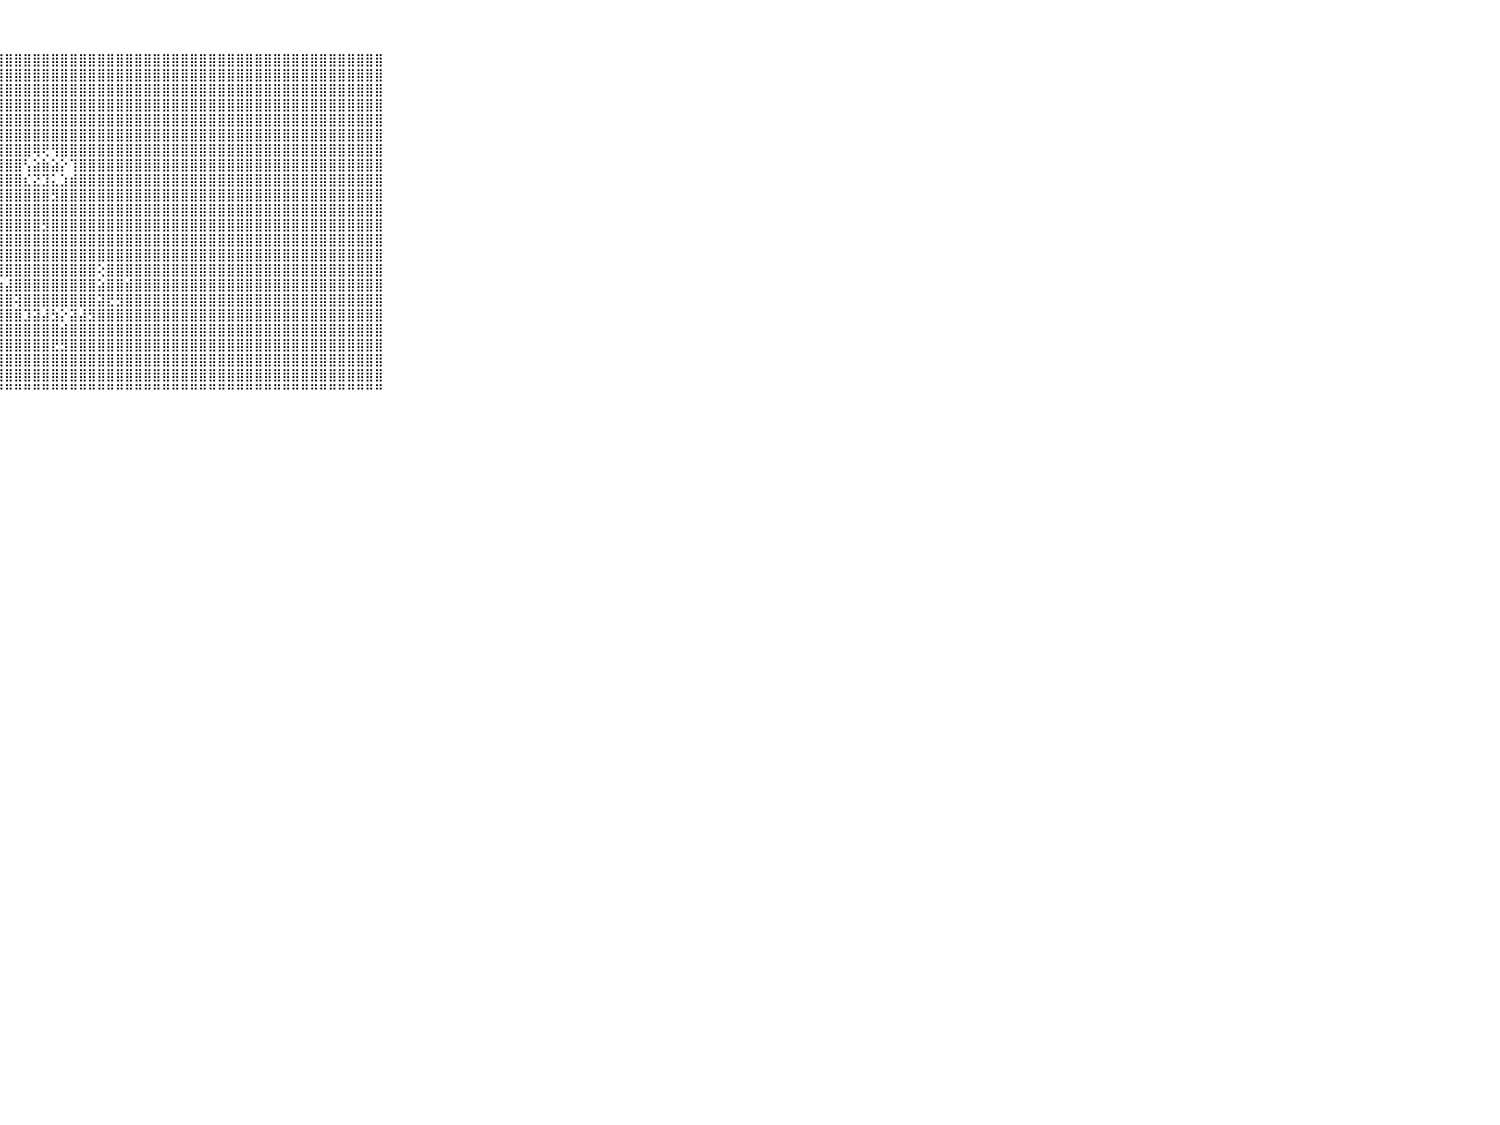

⠀⠀⠀⠀⠀⠀⠀⠀⠀⠀⠀⣿⣿⣿⣿⣿⣿⣿⣿⣿⣿⣿⣿⢷⢸⣿⣿⣿⣿⣿⣿⣿⣿⣿⣿⣿⣿⣿⣿⣿⣿⣿⣿⣿⣿⣿⣿⣿⣿⣿⣿⣿⣿⣿⣿⣿⣿⣿⣿⣿⣿⣿⣿⣿⣿⣿⣿⣿⣿⠀⠀⠀⠀⠀⠀⠀⠀⠀⠀⠀⠀
⠀⠀⠀⠀⠀⠀⠀⠀⠀⠀⠀⣿⣿⣿⣿⣿⣿⣿⣿⣿⣿⣿⣿⡇⢸⣿⣿⣿⣿⣿⣿⣿⣿⣿⣿⣿⣿⣿⣿⣿⣿⣿⣿⣿⣿⣿⣿⣿⣿⣿⣿⣿⣿⣿⣿⣿⣿⣿⣿⣿⣿⣿⣿⣿⣿⣿⣿⣿⣿⠀⠀⠀⠀⠀⠀⠀⠀⠀⠀⠀⠀
⠀⠀⠀⠀⠀⠀⠀⠀⠀⠀⠀⣿⣿⣿⣿⣿⣿⣿⣿⣿⣿⣿⣿⡇⢸⣿⣿⣿⣿⣿⣿⣿⣿⣿⣿⣿⣿⣿⣿⣿⣿⣿⣿⣿⣿⣿⣿⣿⣿⣿⣿⣿⣿⣿⣿⣿⣿⣿⣿⣿⣿⣿⣿⣿⣿⣿⣿⣿⣿⠀⠀⠀⠀⠀⠀⠀⠀⠀⠀⠀⠀
⠀⠀⠀⠀⠀⠀⠀⠀⠀⠀⠀⣿⣿⣿⣿⣿⣿⣿⣿⣿⣿⣿⣿⡇⢸⣿⣿⣿⣿⣿⣿⣿⣿⣿⣿⣿⣿⣿⣿⣿⣿⣿⣿⣿⣿⣿⣿⣿⣿⣿⣿⣿⣿⣿⣿⣿⣿⣿⣿⣿⣿⣿⣿⣿⣿⣿⣿⣿⣿⠀⠀⠀⠀⠀⠀⠀⠀⠀⠀⠀⠀
⠀⠀⠀⠀⠀⠀⠀⠀⠀⠀⠀⣿⣿⣿⣿⣿⣿⣿⣿⣿⣿⣿⣿⡇⢸⣿⣿⣿⣿⣿⣿⣿⣿⣿⣿⣿⣿⣿⣿⣿⣿⣿⣿⣿⣿⣿⣿⣿⣿⣿⣿⣿⣿⣿⣿⣿⣿⣿⣿⣿⣿⣿⣿⣿⣿⣿⣿⣿⣿⠀⠀⠀⠀⠀⠀⠀⠀⠀⠀⠀⠀
⠀⠀⠀⠀⠀⠀⠀⠀⠀⠀⠀⣿⣿⣿⣿⣿⣿⣿⣿⣿⣿⣿⣿⡇⢼⣿⣿⣿⣿⣿⣿⣿⣿⣿⣿⣿⣿⣿⣿⣿⣿⣿⣿⣿⣿⣿⣿⣿⣿⣿⣿⣿⣿⣿⣿⣿⣿⣿⣿⣿⣿⣿⣿⣿⣿⣿⣿⣿⣿⠀⠀⠀⠀⠀⠀⠀⠀⠀⠀⠀⠀
⠀⠀⠀⠀⠀⠀⠀⠀⠀⠀⠀⣿⣿⣿⣿⣿⣿⣿⣿⣿⣿⣿⣿⡇⢸⣿⣿⣿⣿⣿⣿⢿⢟⢻⣿⣿⣿⣿⣿⣿⣿⣿⣿⣿⣿⣿⣿⣿⣿⣿⣿⣿⣿⣿⣿⣿⣿⣿⣿⣿⣿⣿⣿⣿⣿⣿⣿⣿⣿⠀⠀⠀⠀⠀⠀⠀⠀⠀⠀⠀⠀
⠀⠀⠀⠀⠀⠀⠀⠀⠀⠀⠀⣿⣿⣿⣿⣿⣿⣿⣿⣿⣿⣿⣿⡇⢸⣿⣿⣿⣿⣿⢣⣵⣷⣵⡕⢹⣿⣿⣿⣿⣿⣿⣿⣿⣿⣿⣿⣿⣿⣿⣿⣿⣿⣿⣿⣿⣿⣿⣿⣿⣿⣿⣿⣿⣿⣿⣿⣿⣿⠀⠀⠀⠀⠀⠀⠀⠀⠀⠀⠀⠀
⠀⠀⠀⠀⠀⠀⠀⠀⠀⠀⠀⣿⣿⣿⣿⣿⣿⣿⣿⣿⣿⣿⣿⡕⢸⣿⣿⣿⣿⣿⣎⣝⣹⣅⣱⣾⣿⣿⣿⣿⣿⣿⣿⣿⣿⣿⣿⣿⣿⣿⣿⣿⣿⣿⣿⣿⣿⣿⣿⣿⣿⣿⣿⣿⣿⣿⣿⣿⣿⠀⠀⠀⠀⠀⠀⠀⠀⠀⠀⠀⠀
⠀⠀⠀⠀⠀⠀⠀⠀⠀⠀⠀⣿⣿⣿⣿⣿⣿⣿⣿⣿⣿⣿⣿⢕⢸⣿⣿⣿⣿⣿⣿⣿⣿⣻⣿⣿⣿⣿⣿⣿⣿⣿⣿⣿⣿⣿⣿⣿⣿⣿⣿⣿⣿⣿⣿⣿⣿⣿⣿⣿⣿⣿⣿⣿⣿⣿⣿⣿⣿⠀⠀⠀⠀⠀⠀⠀⠀⠀⠀⠀⠀
⠀⠀⠀⠀⠀⠀⠀⠀⠀⠀⠀⣿⣿⣿⣿⣿⣿⣿⣿⣿⣿⣿⣿⢕⢸⣿⣿⣿⣿⣿⣿⣿⣿⣿⣿⣿⣿⣿⣿⣿⣿⣿⣿⣿⣿⣿⣿⣿⣿⣿⣿⣿⣿⣿⣿⣿⣿⣿⣿⣿⣿⣿⣿⣿⣿⣿⣿⣿⣿⠀⠀⠀⠀⠀⠀⠀⠀⠀⠀⠀⠀
⠀⠀⠀⠀⠀⠀⠀⠀⠀⠀⠀⣿⣿⣿⣿⣿⣿⣿⣿⣿⣿⣿⣿⢕⢸⣿⣿⣿⣿⣿⣿⣿⣻⣿⣿⣿⣿⣿⣿⣿⣿⣿⣿⣿⣿⣿⣿⣿⣿⣿⣿⣿⣿⣿⣿⣿⣿⣿⣿⣿⣿⣿⣿⣿⣿⣿⣿⣿⣿⠀⠀⠀⠀⠀⠀⠀⠀⠀⠀⠀⠀
⠀⠀⠀⠀⠀⠀⠀⠀⠀⠀⠀⣿⣿⣿⣿⣿⣿⣿⣿⣿⣿⣿⣿⢕⢸⣿⣿⣿⣿⣿⣿⣿⣿⣿⣿⣿⣿⣿⣿⣿⣿⣿⣿⣿⣿⣿⣿⣿⣿⣿⣿⣿⣿⣿⣿⣿⣿⣿⣿⣿⣿⣿⣿⣿⣿⣿⣿⣿⣿⠀⠀⠀⠀⠀⠀⠀⠀⠀⠀⠀⠀
⠀⠀⠀⠀⠀⠀⠀⠀⠀⠀⠀⣿⣿⣿⣿⣿⣿⣿⣿⣿⣿⣿⣿⢕⢸⣿⣿⣿⣿⣿⣿⣿⣿⣿⣿⣿⣿⣿⣿⣿⣿⣿⣿⣿⣿⣿⣿⣿⣿⣿⣿⣿⣿⣿⣿⣿⣿⣿⣿⣿⣿⣿⣿⣿⣿⣿⣿⣿⣿⠀⠀⠀⠀⠀⠀⠀⠀⠀⠀⠀⠀
⠀⠀⠀⠀⠀⠀⠀⠀⠀⠀⠀⣿⣿⣿⣿⣿⣿⣿⣿⣿⣿⣿⣿⢕⢺⣿⣿⣿⣿⣿⣿⣿⣿⣿⣿⣿⣿⣿⢕⣿⣿⣿⣿⣿⣿⣿⣿⣿⣿⣿⣿⣿⣿⣿⣿⣿⣿⣿⣿⣿⣿⣿⣿⣿⣿⣿⣿⣿⣿⠀⠀⠀⠀⠀⠀⠀⠀⠀⠀⠀⠀
⠀⠀⠀⠀⠀⠀⠀⠀⠀⠀⠀⣿⣿⣿⣿⣿⣿⣿⣿⣿⣿⣿⣿⢕⣸⣿⣿⣷⣼⣿⣿⣿⣿⣿⣿⣿⣿⣿⣵⣿⣿⣾⣿⣿⣿⣿⣿⣿⣿⣿⣿⣿⣿⣿⣿⣿⣿⣿⣿⣿⣿⣿⣿⣿⣿⣿⣿⣿⣿⠀⠀⠀⠀⠀⠀⠀⠀⠀⠀⠀⠀
⠀⠀⠀⠀⠀⠀⠀⠀⠀⠀⠀⣿⣿⣿⣿⣿⣿⣿⣿⣿⣿⣿⣿⢕⣼⣿⣿⣿⣿⢽⣿⣿⣿⣿⣿⣿⣿⣿⣽⣟⣻⣿⣿⣿⣿⣿⣿⣿⣿⣿⣿⣿⣿⣿⣿⣿⣿⣿⣿⣿⣿⣿⣿⣿⣿⣿⣿⣿⣿⠀⠀⠀⠀⠀⠀⠀⠀⠀⠀⠀⠀
⠀⠀⠀⠀⠀⠀⠀⠀⠀⠀⠀⣿⣿⣿⣿⣿⣿⣿⣿⣿⣿⣿⣿⢕⣾⣿⣿⣿⣿⣿⣹⣽⣼⣳⡕⣽⣼⣻⣿⣿⣿⣿⣿⣿⣿⣿⣿⣿⣿⣿⣿⣿⣿⣿⣿⣿⣿⣿⣿⣿⣿⣿⣿⣿⣿⣿⣿⣿⣿⠀⠀⠀⠀⠀⠀⠀⠀⠀⠀⠀⠀
⠀⠀⠀⠀⠀⠀⠀⠀⠀⠀⠀⣿⣿⣿⣿⣿⣿⣿⣿⣿⣿⣿⣿⢕⣿⣿⣿⣿⣿⣿⣿⣿⣿⣿⣾⣿⣿⣿⣿⣿⣿⣿⣿⣿⣿⣿⣿⣿⣿⣿⣿⣿⣿⣿⣿⣿⣿⣿⣿⣿⣿⣿⣿⣿⣿⣿⣿⣿⣿⠀⠀⠀⠀⠀⠀⠀⠀⠀⠀⠀⠀
⠀⠀⠀⠀⠀⠀⠀⠀⠀⠀⠀⣿⣿⣿⣿⣿⣿⣿⣿⣿⣿⣿⣿⢕⣿⣿⣿⣿⣿⣿⣿⣿⣿⣟⣻⣿⣿⣿⣿⣿⣿⣿⣿⣿⣿⣿⣿⣿⣿⣿⣿⣿⣿⣿⣿⣿⣿⣿⣿⣿⣿⣿⣿⣿⣿⣿⣿⣿⣿⠀⠀⠀⠀⠀⠀⠀⠀⠀⠀⠀⠀
⠀⠀⠀⠀⠀⠀⠀⠀⠀⠀⠀⣿⣿⣿⣿⣿⣿⣿⣿⣿⣿⣿⡇⢕⣿⣿⣿⣿⣿⣿⣿⣿⣿⣿⣿⣿⣿⣿⣿⣿⣿⣿⣿⣿⣿⣿⣿⣿⣿⣿⣿⣿⣿⣿⣿⣿⣿⣿⣿⣿⣿⣿⣿⣿⣿⣿⣿⣿⣿⠀⠀⠀⠀⠀⠀⠀⠀⠀⠀⠀⠀
⠀⠀⠀⠀⠀⠀⠀⠀⠀⠀⠀⣿⣿⣿⣿⣿⣿⣿⣿⣿⣿⣿⡇⢕⣿⣿⣿⣿⣿⣿⣿⣿⣿⣿⣿⣿⣿⣿⣿⣿⣿⣿⣿⣿⣿⣿⣿⣿⣿⣿⣿⣿⣿⣿⣿⣿⣿⣿⣿⣿⣿⣿⣿⣿⣿⣿⣿⣿⣿⠀⠀⠀⠀⠀⠀⠀⠀⠀⠀⠀⠀
⠀⠀⠀⠀⠀⠀⠀⠀⠀⠀⠀⠙⠛⠛⠛⠛⠛⠛⠛⠛⠛⠛⠃⠑⠛⠛⠛⠛⠛⠛⠛⠛⠛⠛⠛⠛⠛⠛⠛⠛⠛⠛⠛⠛⠛⠛⠛⠛⠛⠛⠛⠛⠛⠛⠛⠛⠛⠛⠛⠛⠛⠛⠛⠛⠛⠛⠛⠛⠛⠀⠀⠀⠀⠀⠀⠀⠀⠀⠀⠀⠀